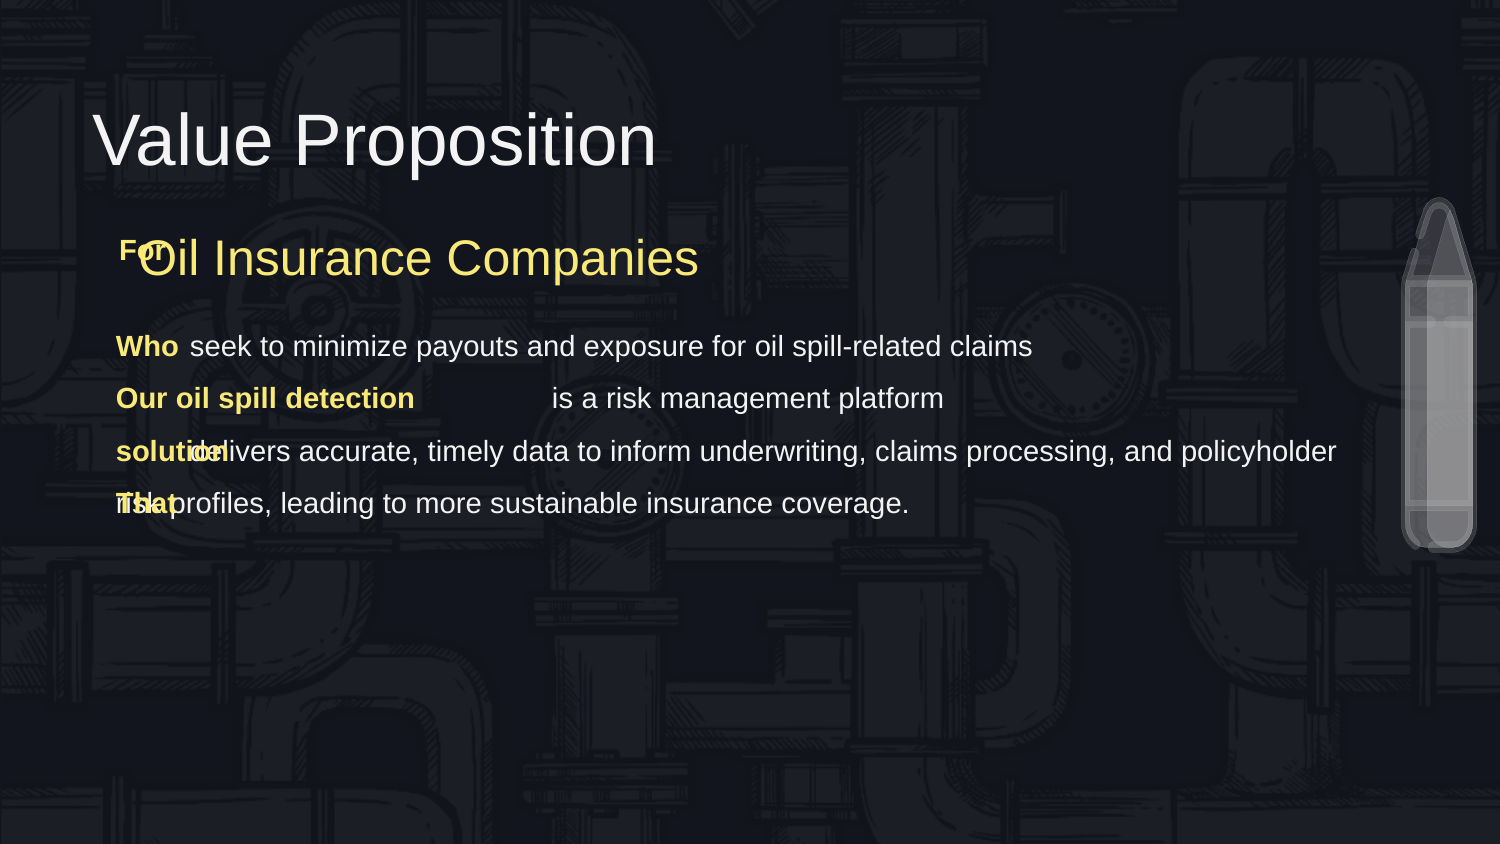

# Value Proposition
For

Oil Insurance Companies
         seek to minimize payouts and exposure for oil spill-related claims
                                                     is a risk management platform
         delivers accurate, timely data to inform underwriting, claims processing, and policyholder risk profiles, leading to more sustainable insurance coverage.
Who
Our oil spill detection solution
That